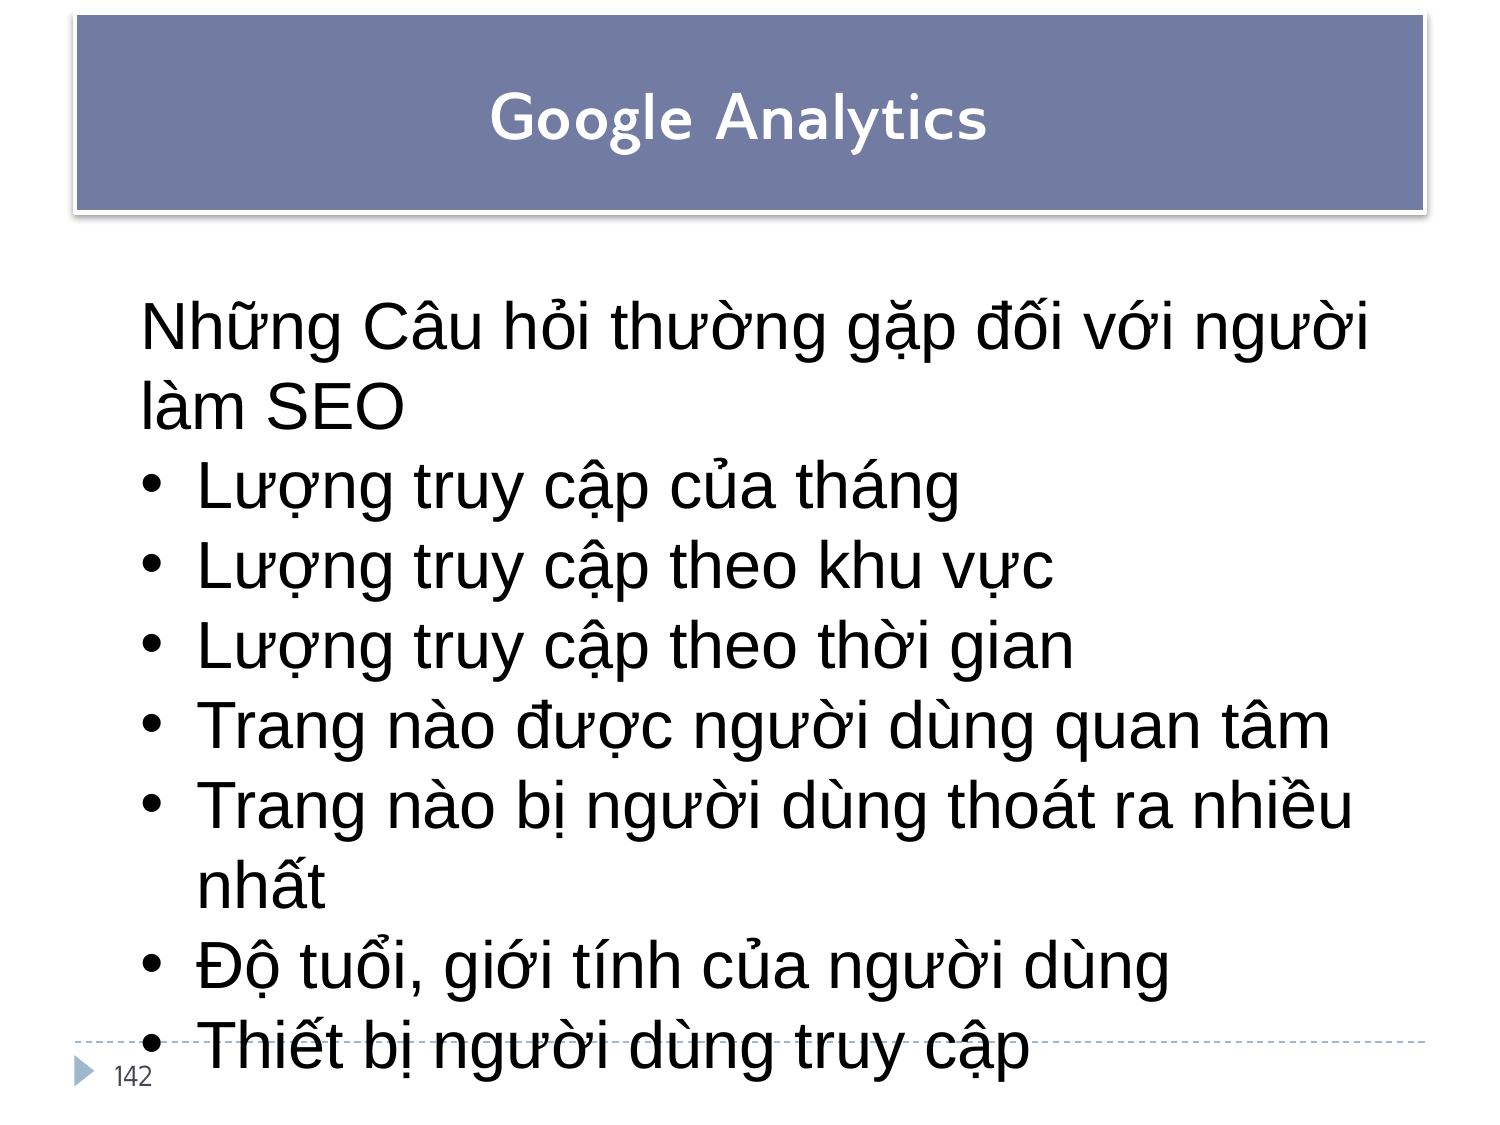

# Google Analytics

Những Câu hỏi thường gặp đối với người làm SEO
Lượng truy cập của tháng
Lượng truy cập theo khu vực
Lượng truy cập theo thời gian
Trang nào được người dùng quan tâm
Trang nào bị người dùng thoát ra nhiều nhất
Độ tuổi, giới tính của người dùng
Thiết bị người dùng truy cập
142